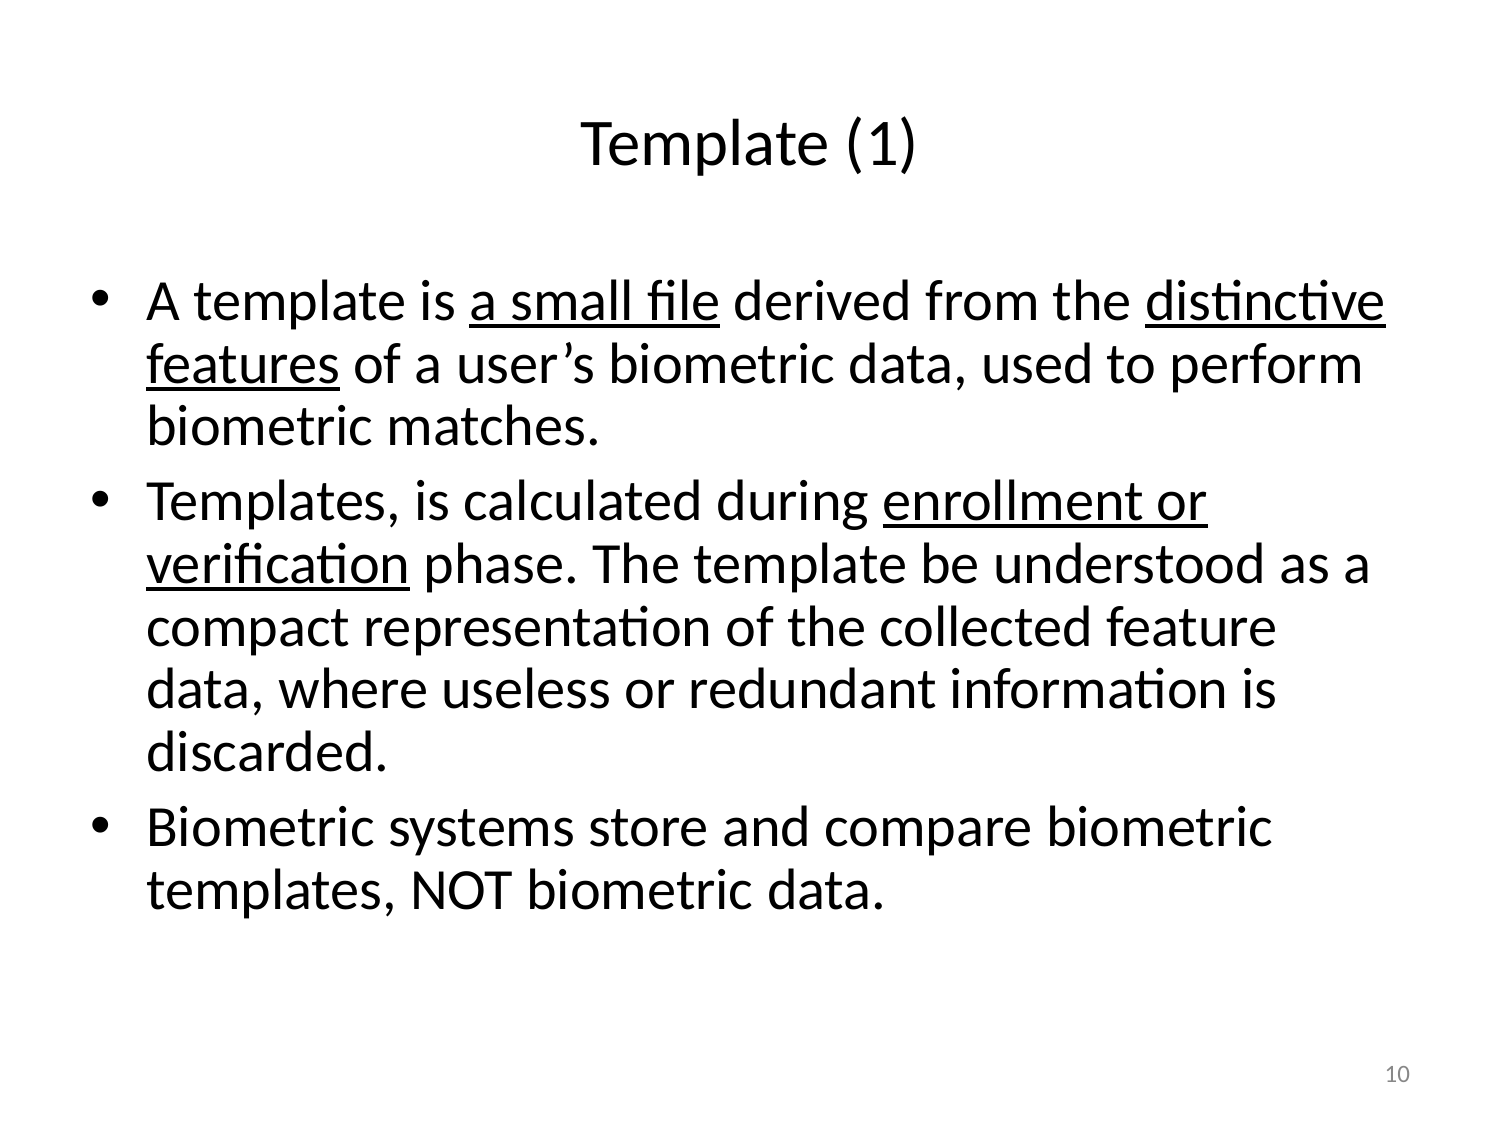

# Template (1)
A template is a small file derived from the distinctive features of a user’s biometric data, used to perform biometric matches.
Templates, is calculated during enrollment or verification phase. The template be understood as a compact representation of the collected feature data, where useless or redundant information is discarded.
Biometric systems store and compare biometric templates, NOT biometric data.
10